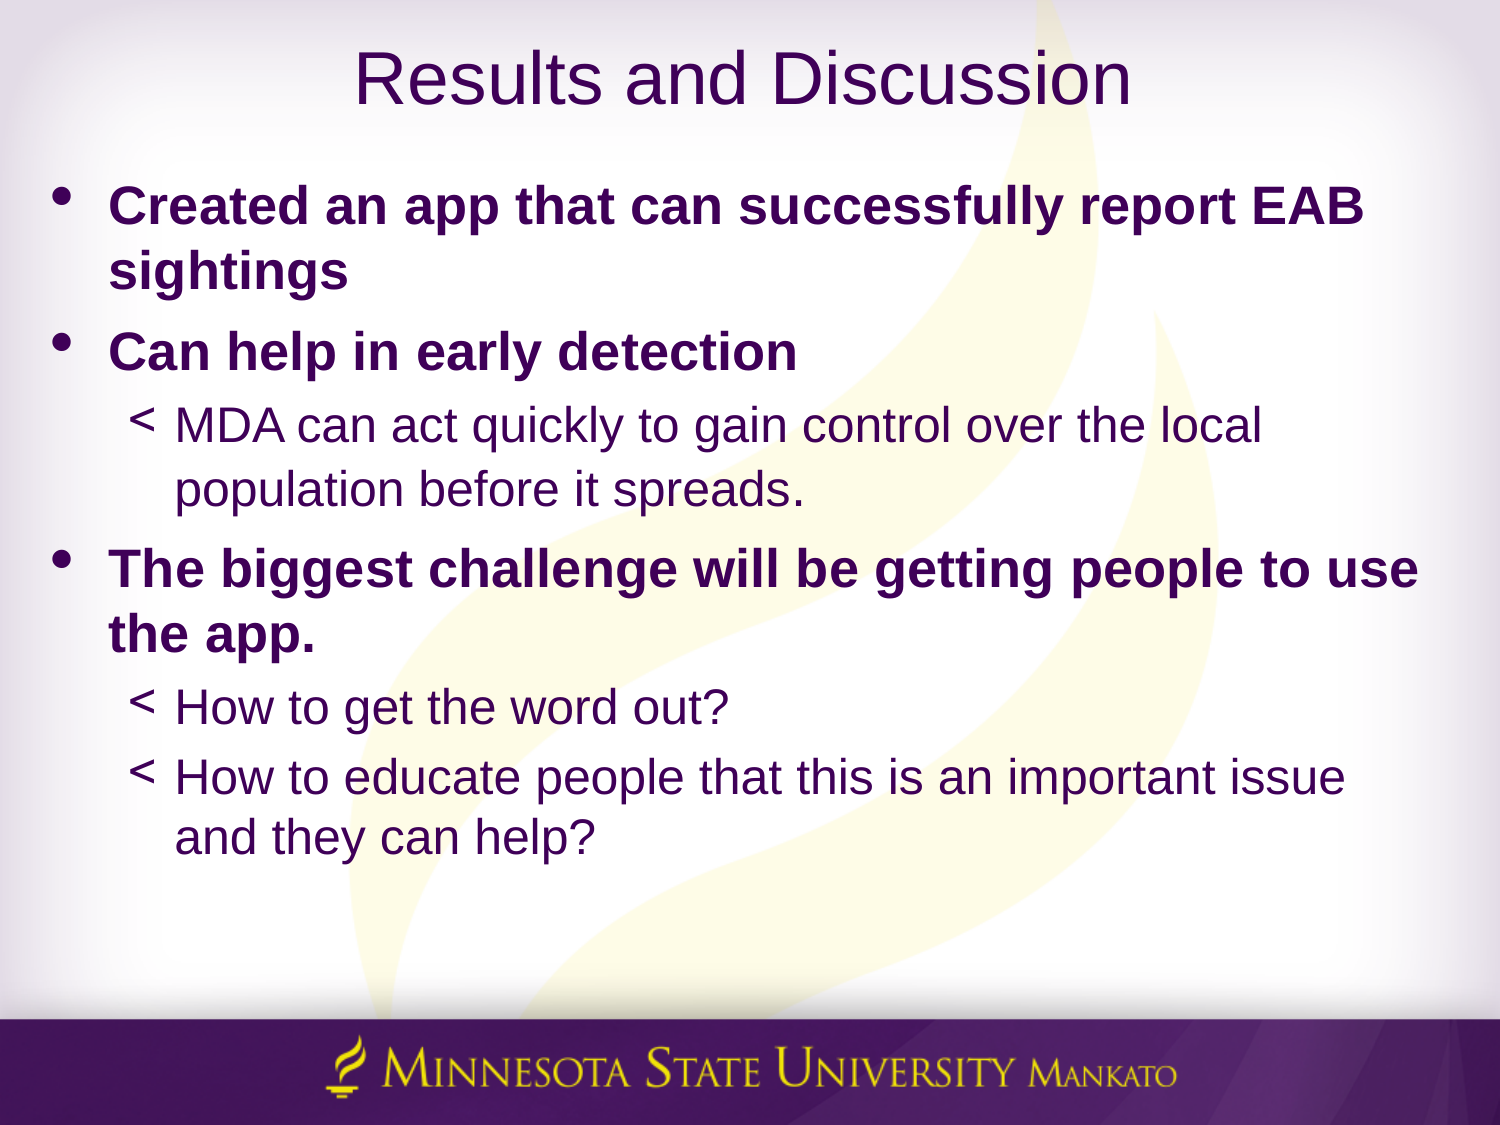

# Results and Discussion
Created an app that can successfully report EAB sightings
Can help in early detection
MDA can act quickly to gain control over the local population before it spreads.
The biggest challenge will be getting people to use the app.
How to get the word out?
How to educate people that this is an important issue and they can help?